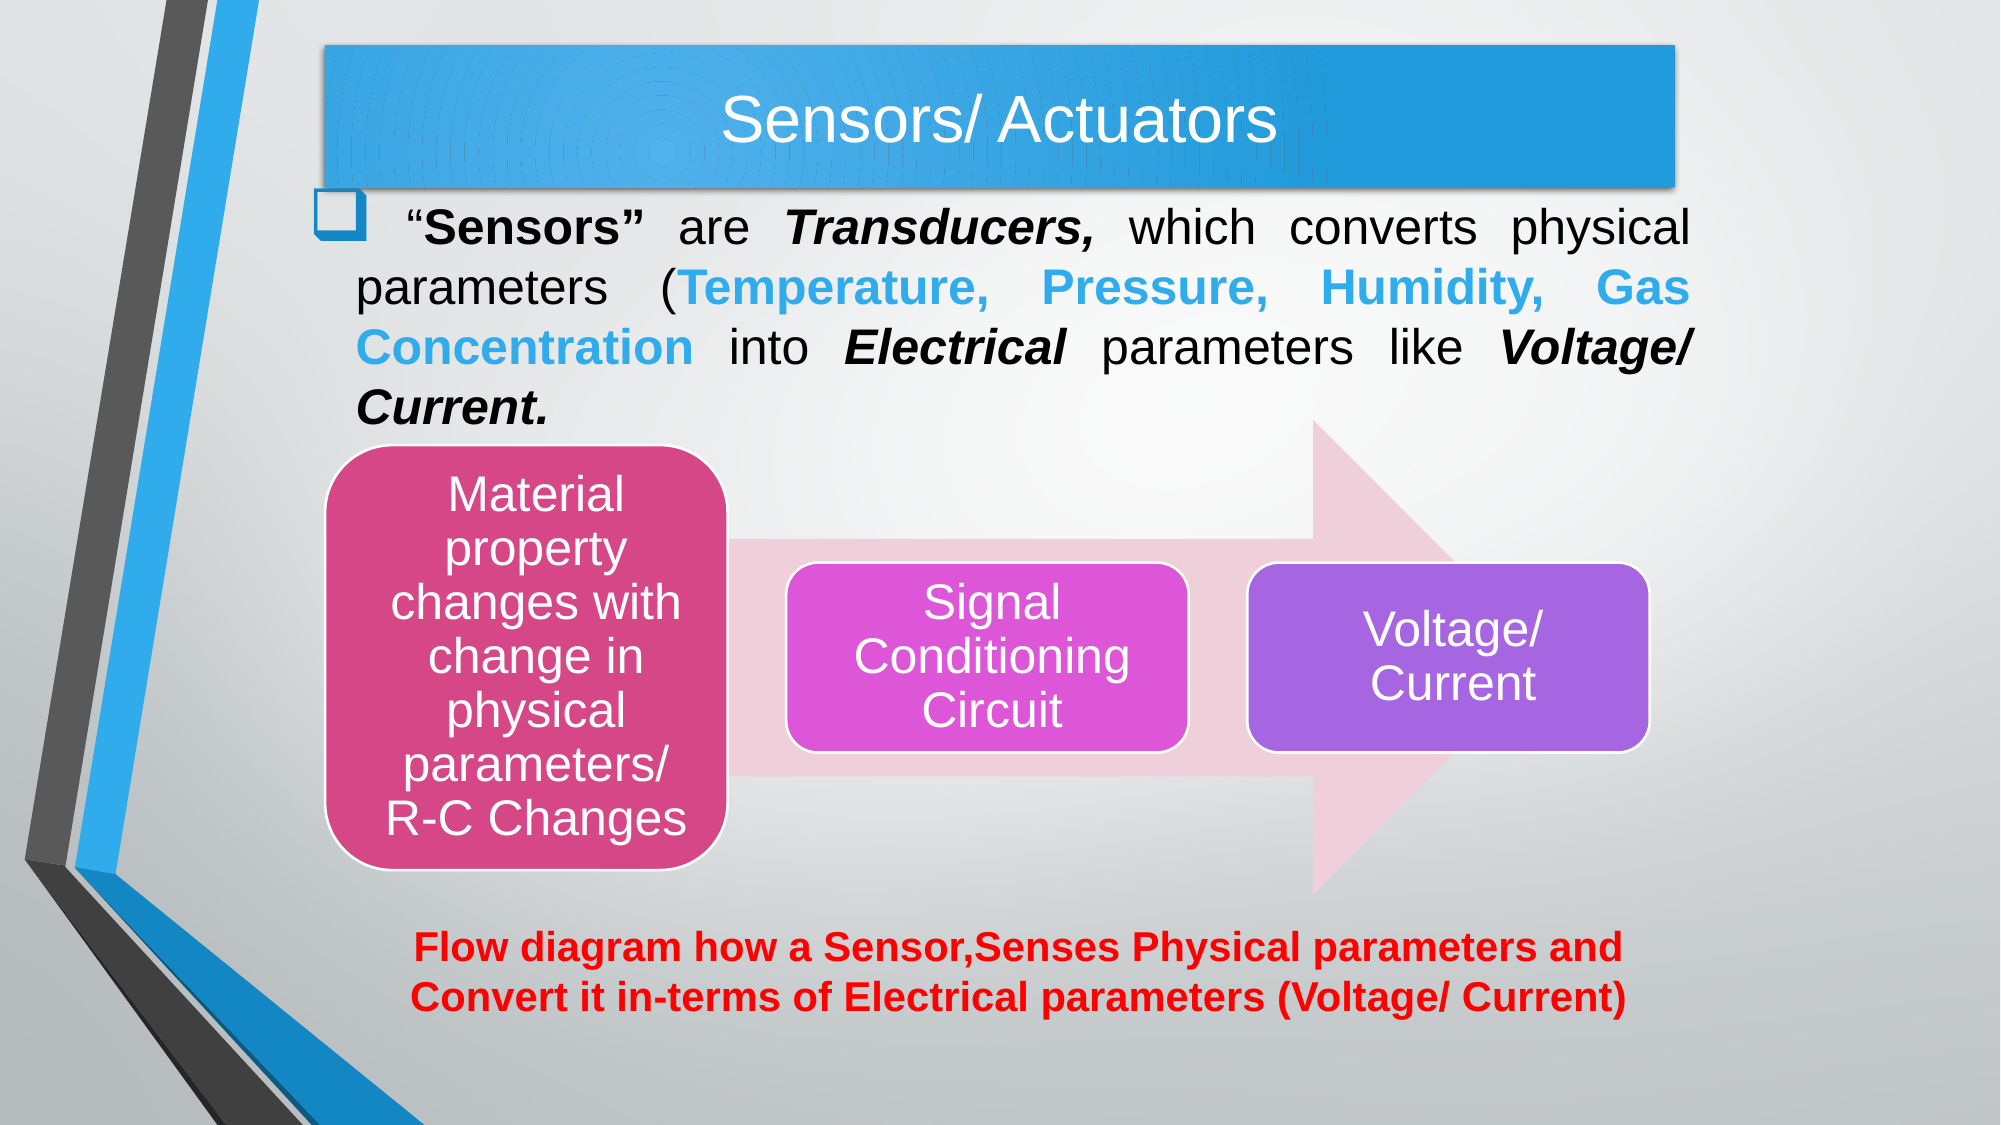

# Sensors/ Actuators
 “Sensors” are Transducers, which converts physical parameters (Temperature, Pressure, Humidity, Gas Concentration into Electrical parameters like Voltage/ Current.

Material property changes with change in physical parameters/ R-C Changes
Signal Conditioning Circuit
Voltage/ Current
Flow diagram how a Sensor,Senses Physical parameters and Convert it in-terms of Electrical parameters (Voltage/ Current)